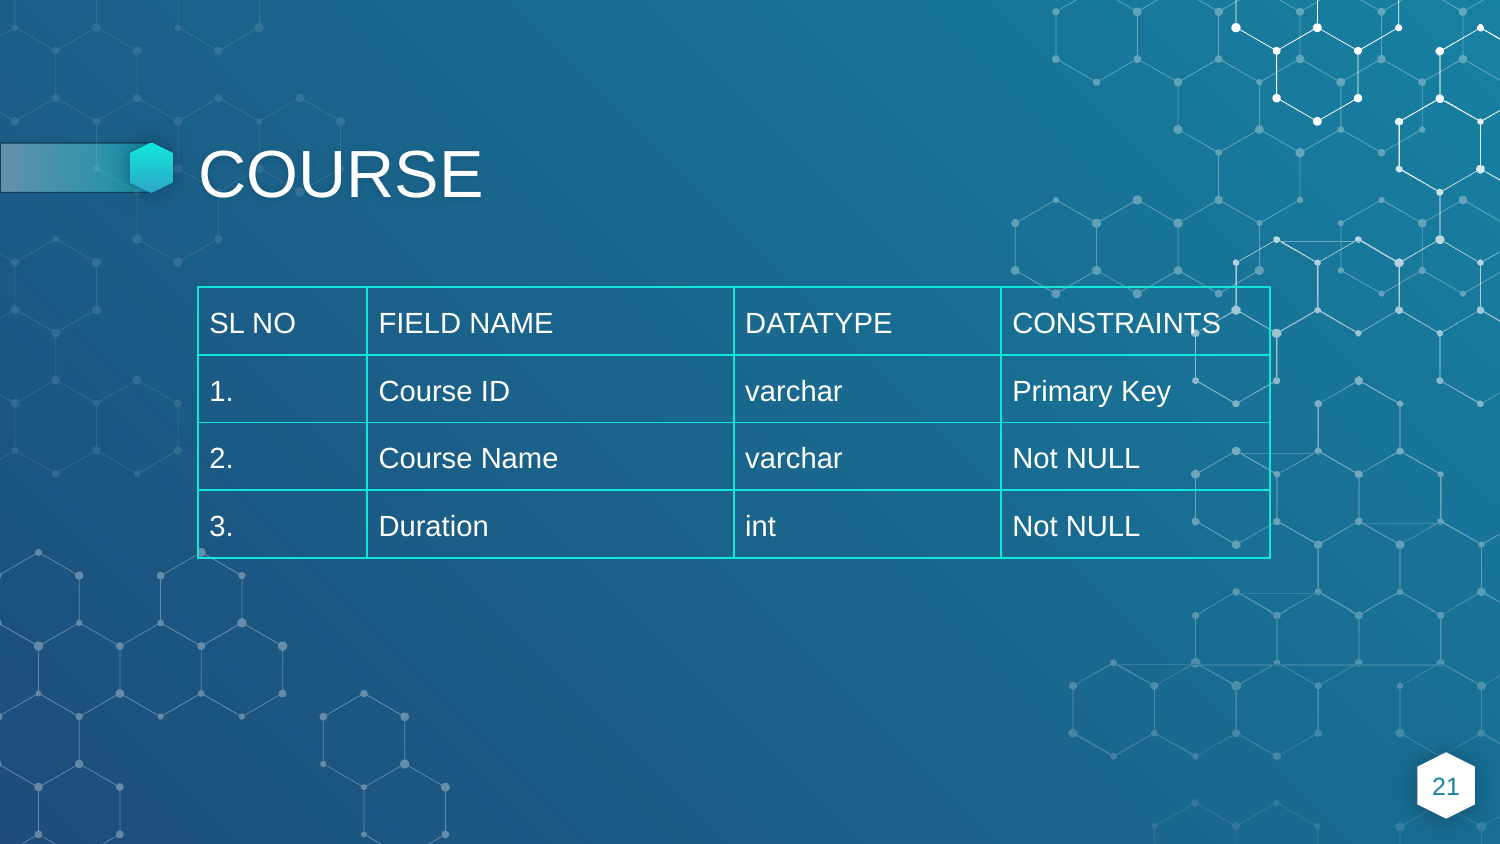

# COURSE

| SL NO | FIELD NAME | DATATYPE | CONSTRAINTS |
| --- | --- | --- | --- |
| 1. | Course ID | varchar | Primary Key |
| 2. | Course Name | varchar | Not NULL |
| 3. | Duration | int | Not NULL |
21